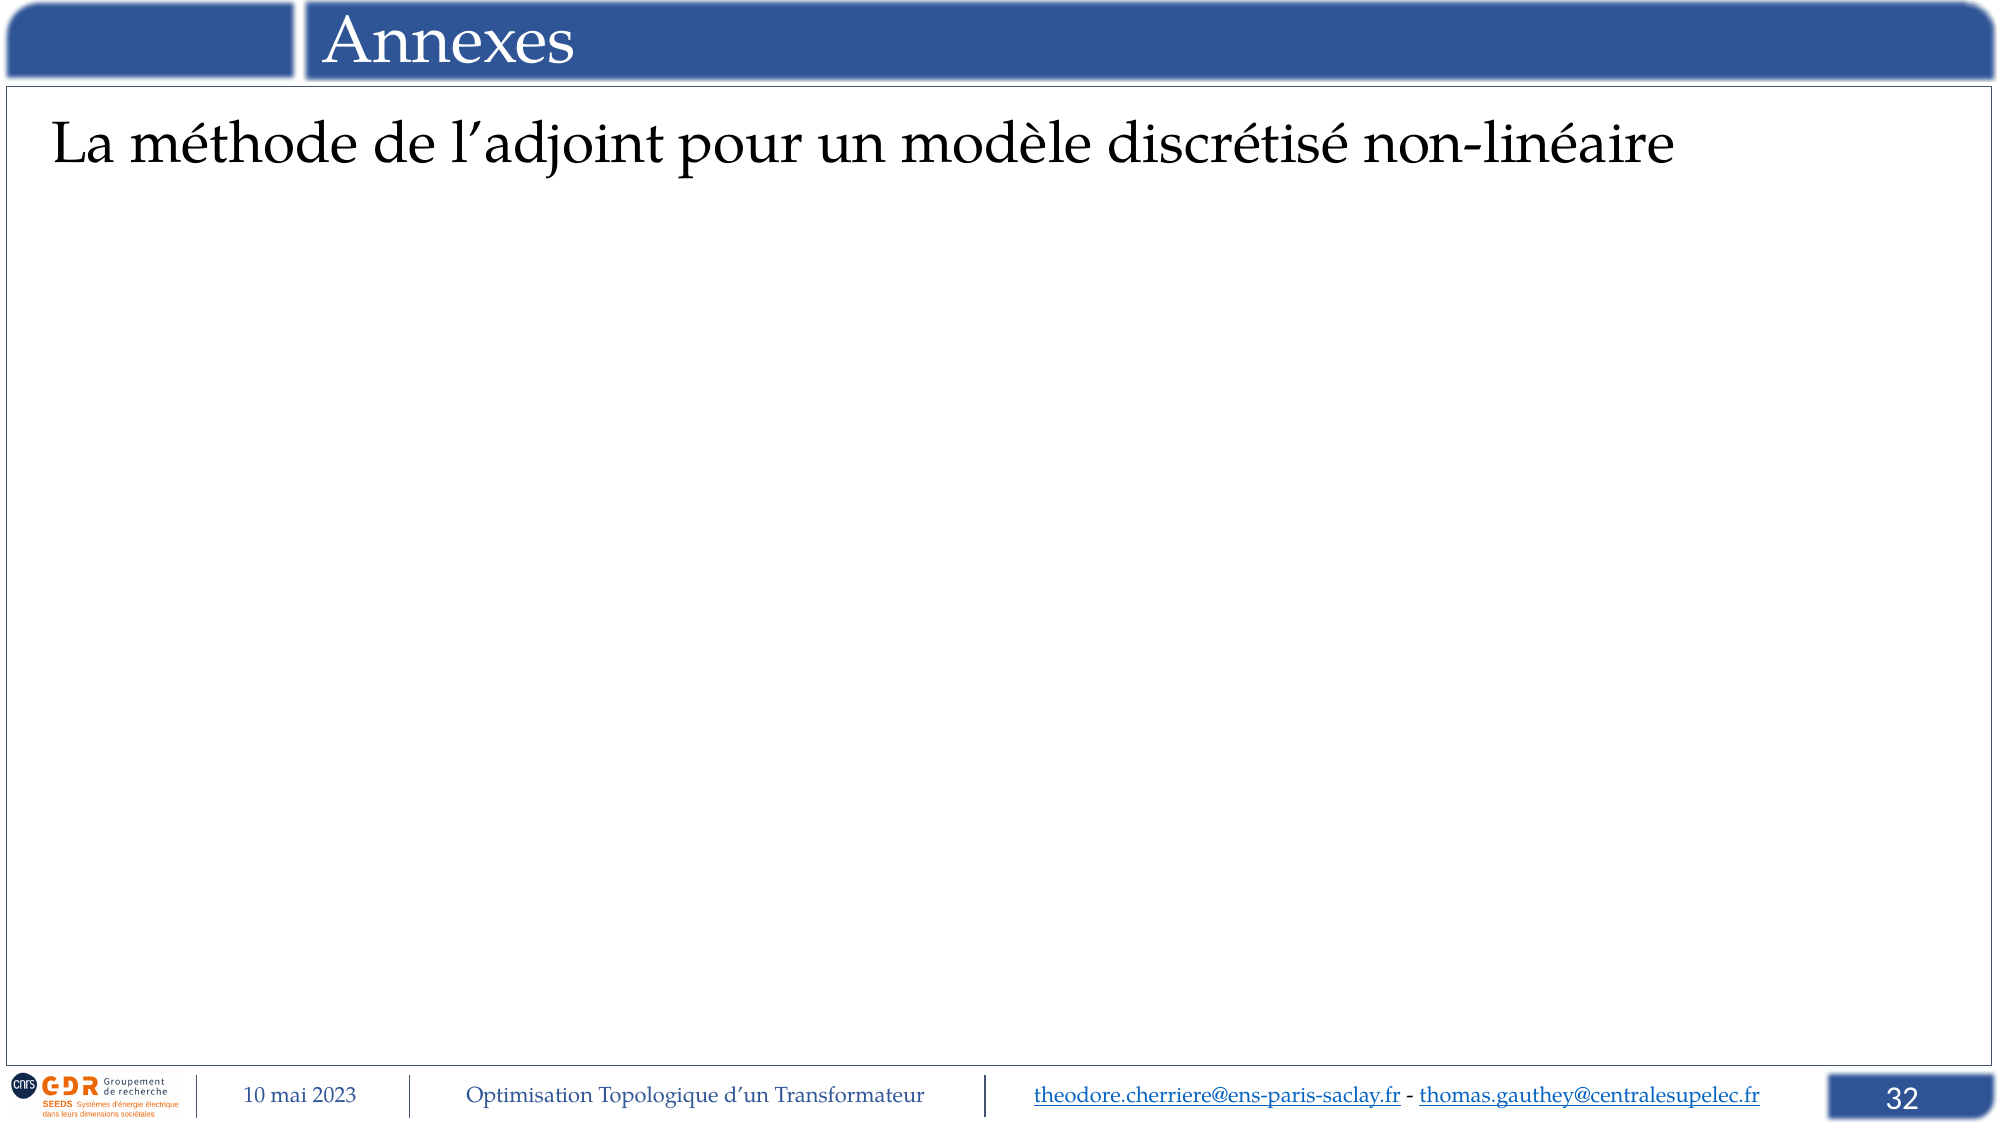

# Annexes

La méthode de l’adjoint pour un modèle discrétisé non-linéaire
32